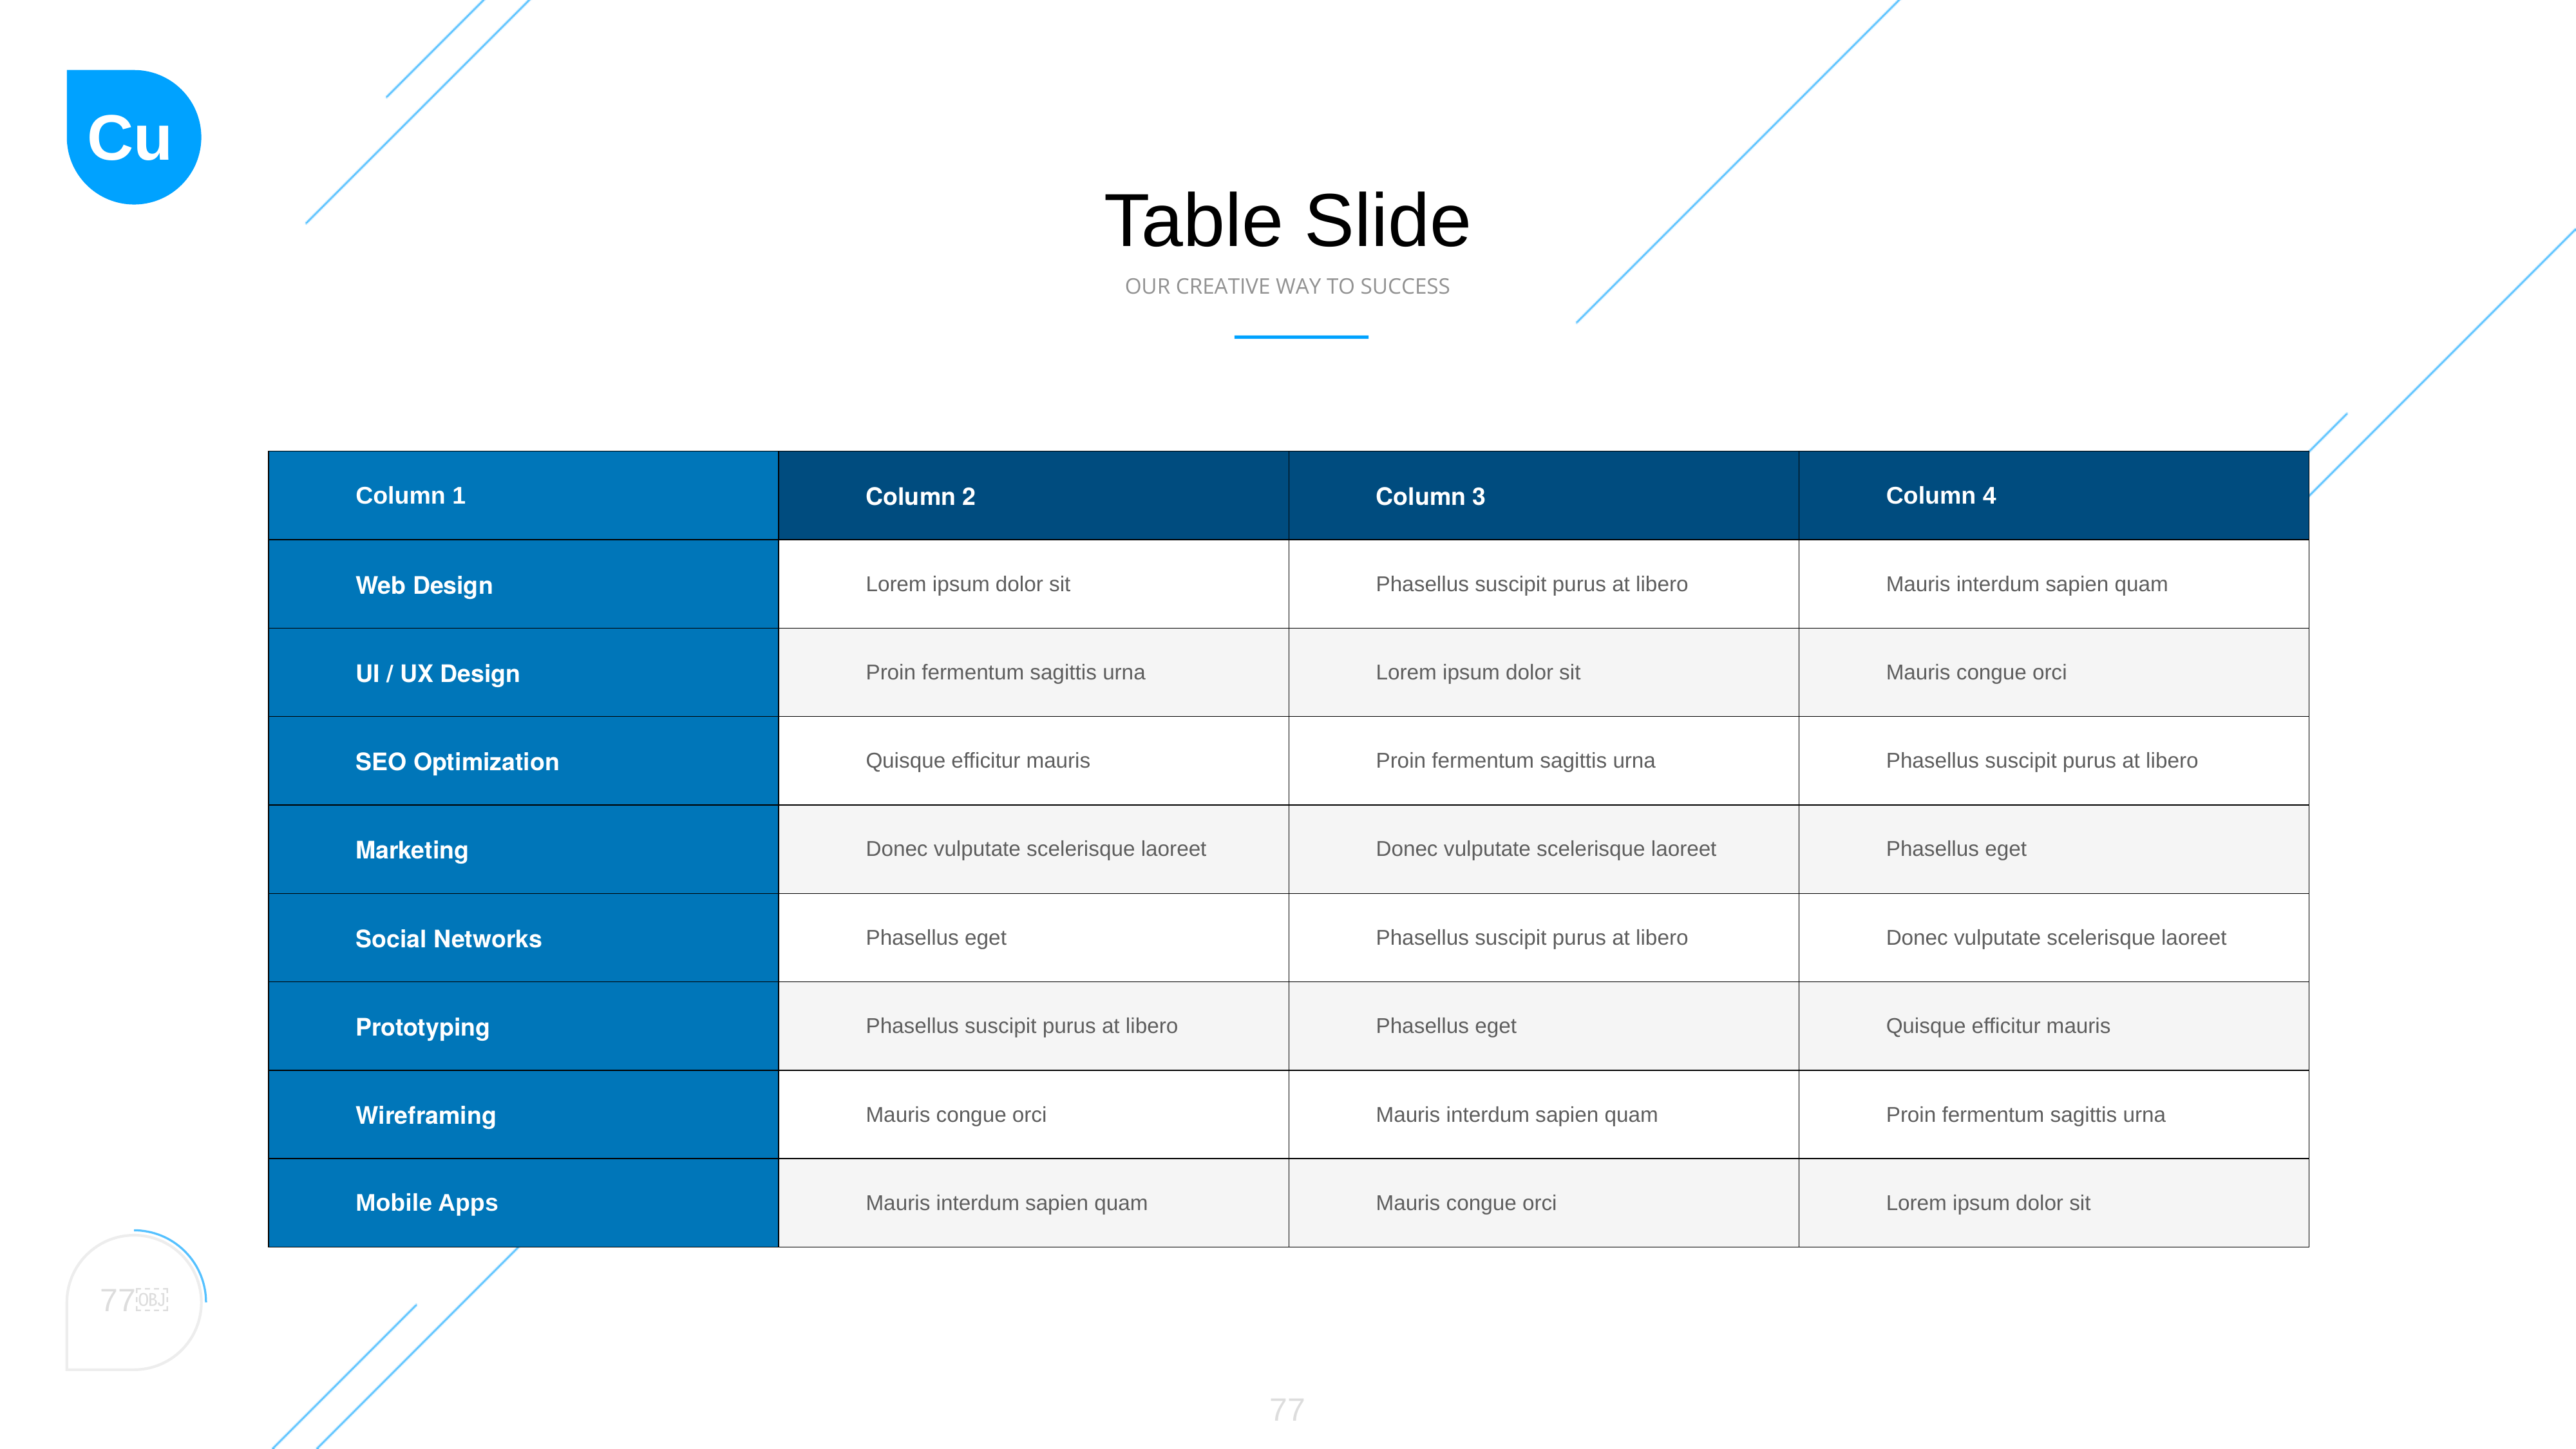

Cu

Table Slide
OUR CREATIVE WAY TO SUCCESS

| Column 1 | Column 2 | Column 3 | Column 4 |
| --- | --- | --- | --- |
| Web Design | Lorem ipsum dolor sit | Phasellus suscipit purus at libero | Mauris interdum sapien quam |
| UI / UX Design | Proin fermentum sagittis urna | Lorem ipsum dolor sit | Mauris congue orci |
| SEO Optimization | Quisque efficitur mauris | Proin fermentum sagittis urna | Phasellus suscipit purus at libero |
| Marketing | Donec vulputate scelerisque laoreet | Donec vulputate scelerisque laoreet | Phasellus eget |
| Social Networks | Phasellus eget | Phasellus suscipit purus at libero | Donec vulputate scelerisque laoreet |
| Prototyping | Phasellus suscipit purus at libero | Phasellus eget | Quisque efficitur mauris |
| Wireframing | Mauris congue orci | Mauris interdum sapien quam | Proin fermentum sagittis urna |
| Mobile Apps | Mauris interdum sapien quam | Mauris congue orci | Lorem ipsum dolor sit |

77￼
77